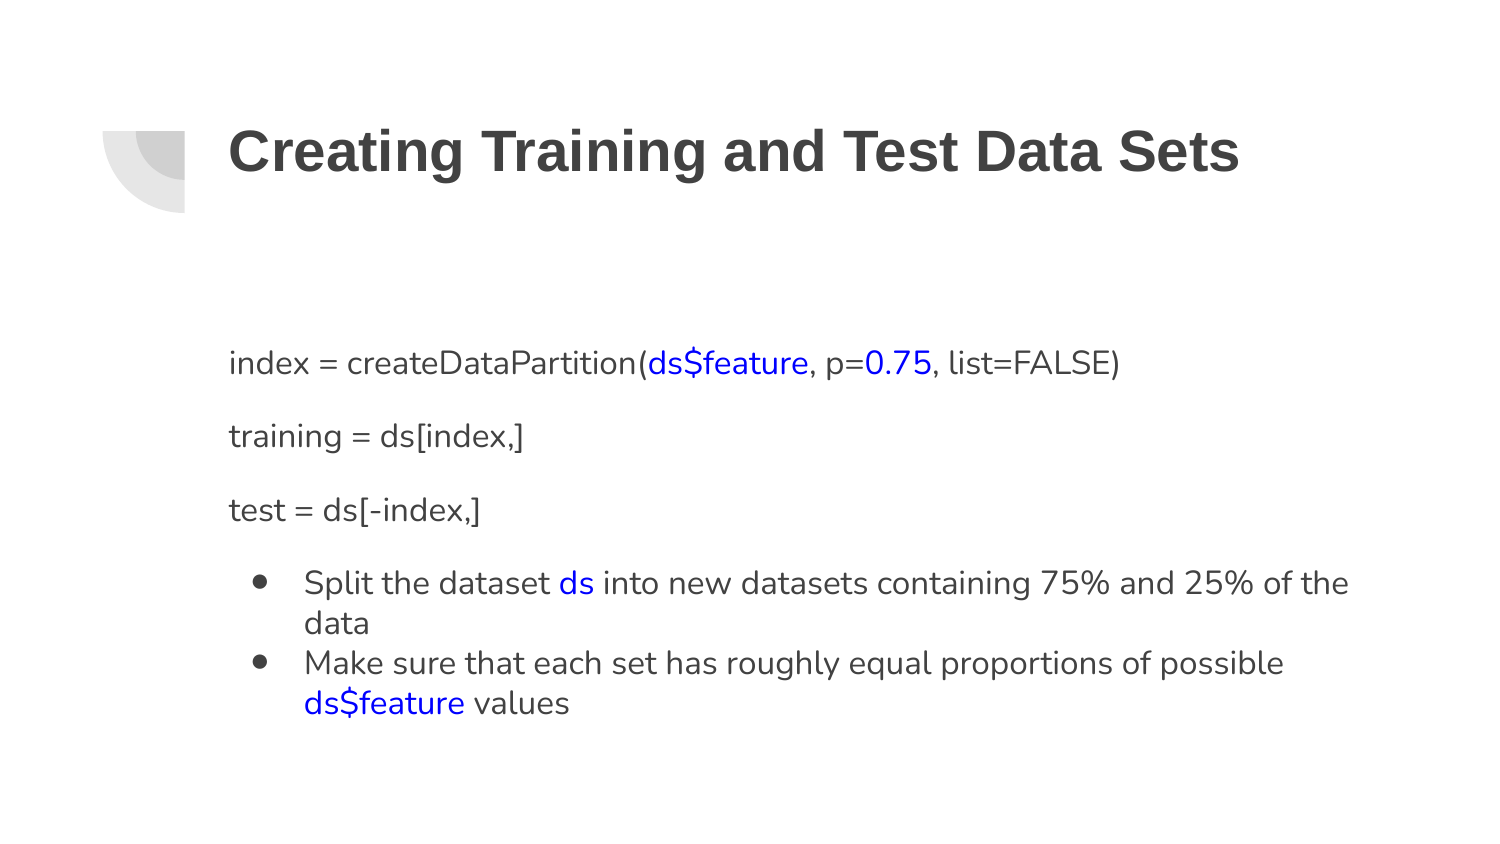

# Creating Training and Test Data Sets
index = createDataPartition(ds$feature, p=0.75, list=FALSE)
training = ds[index,]
test = ds[-index,]
Split the dataset ds into new datasets containing 75% and 25% of the data
Make sure that each set has roughly equal proportions of possible ds$feature values